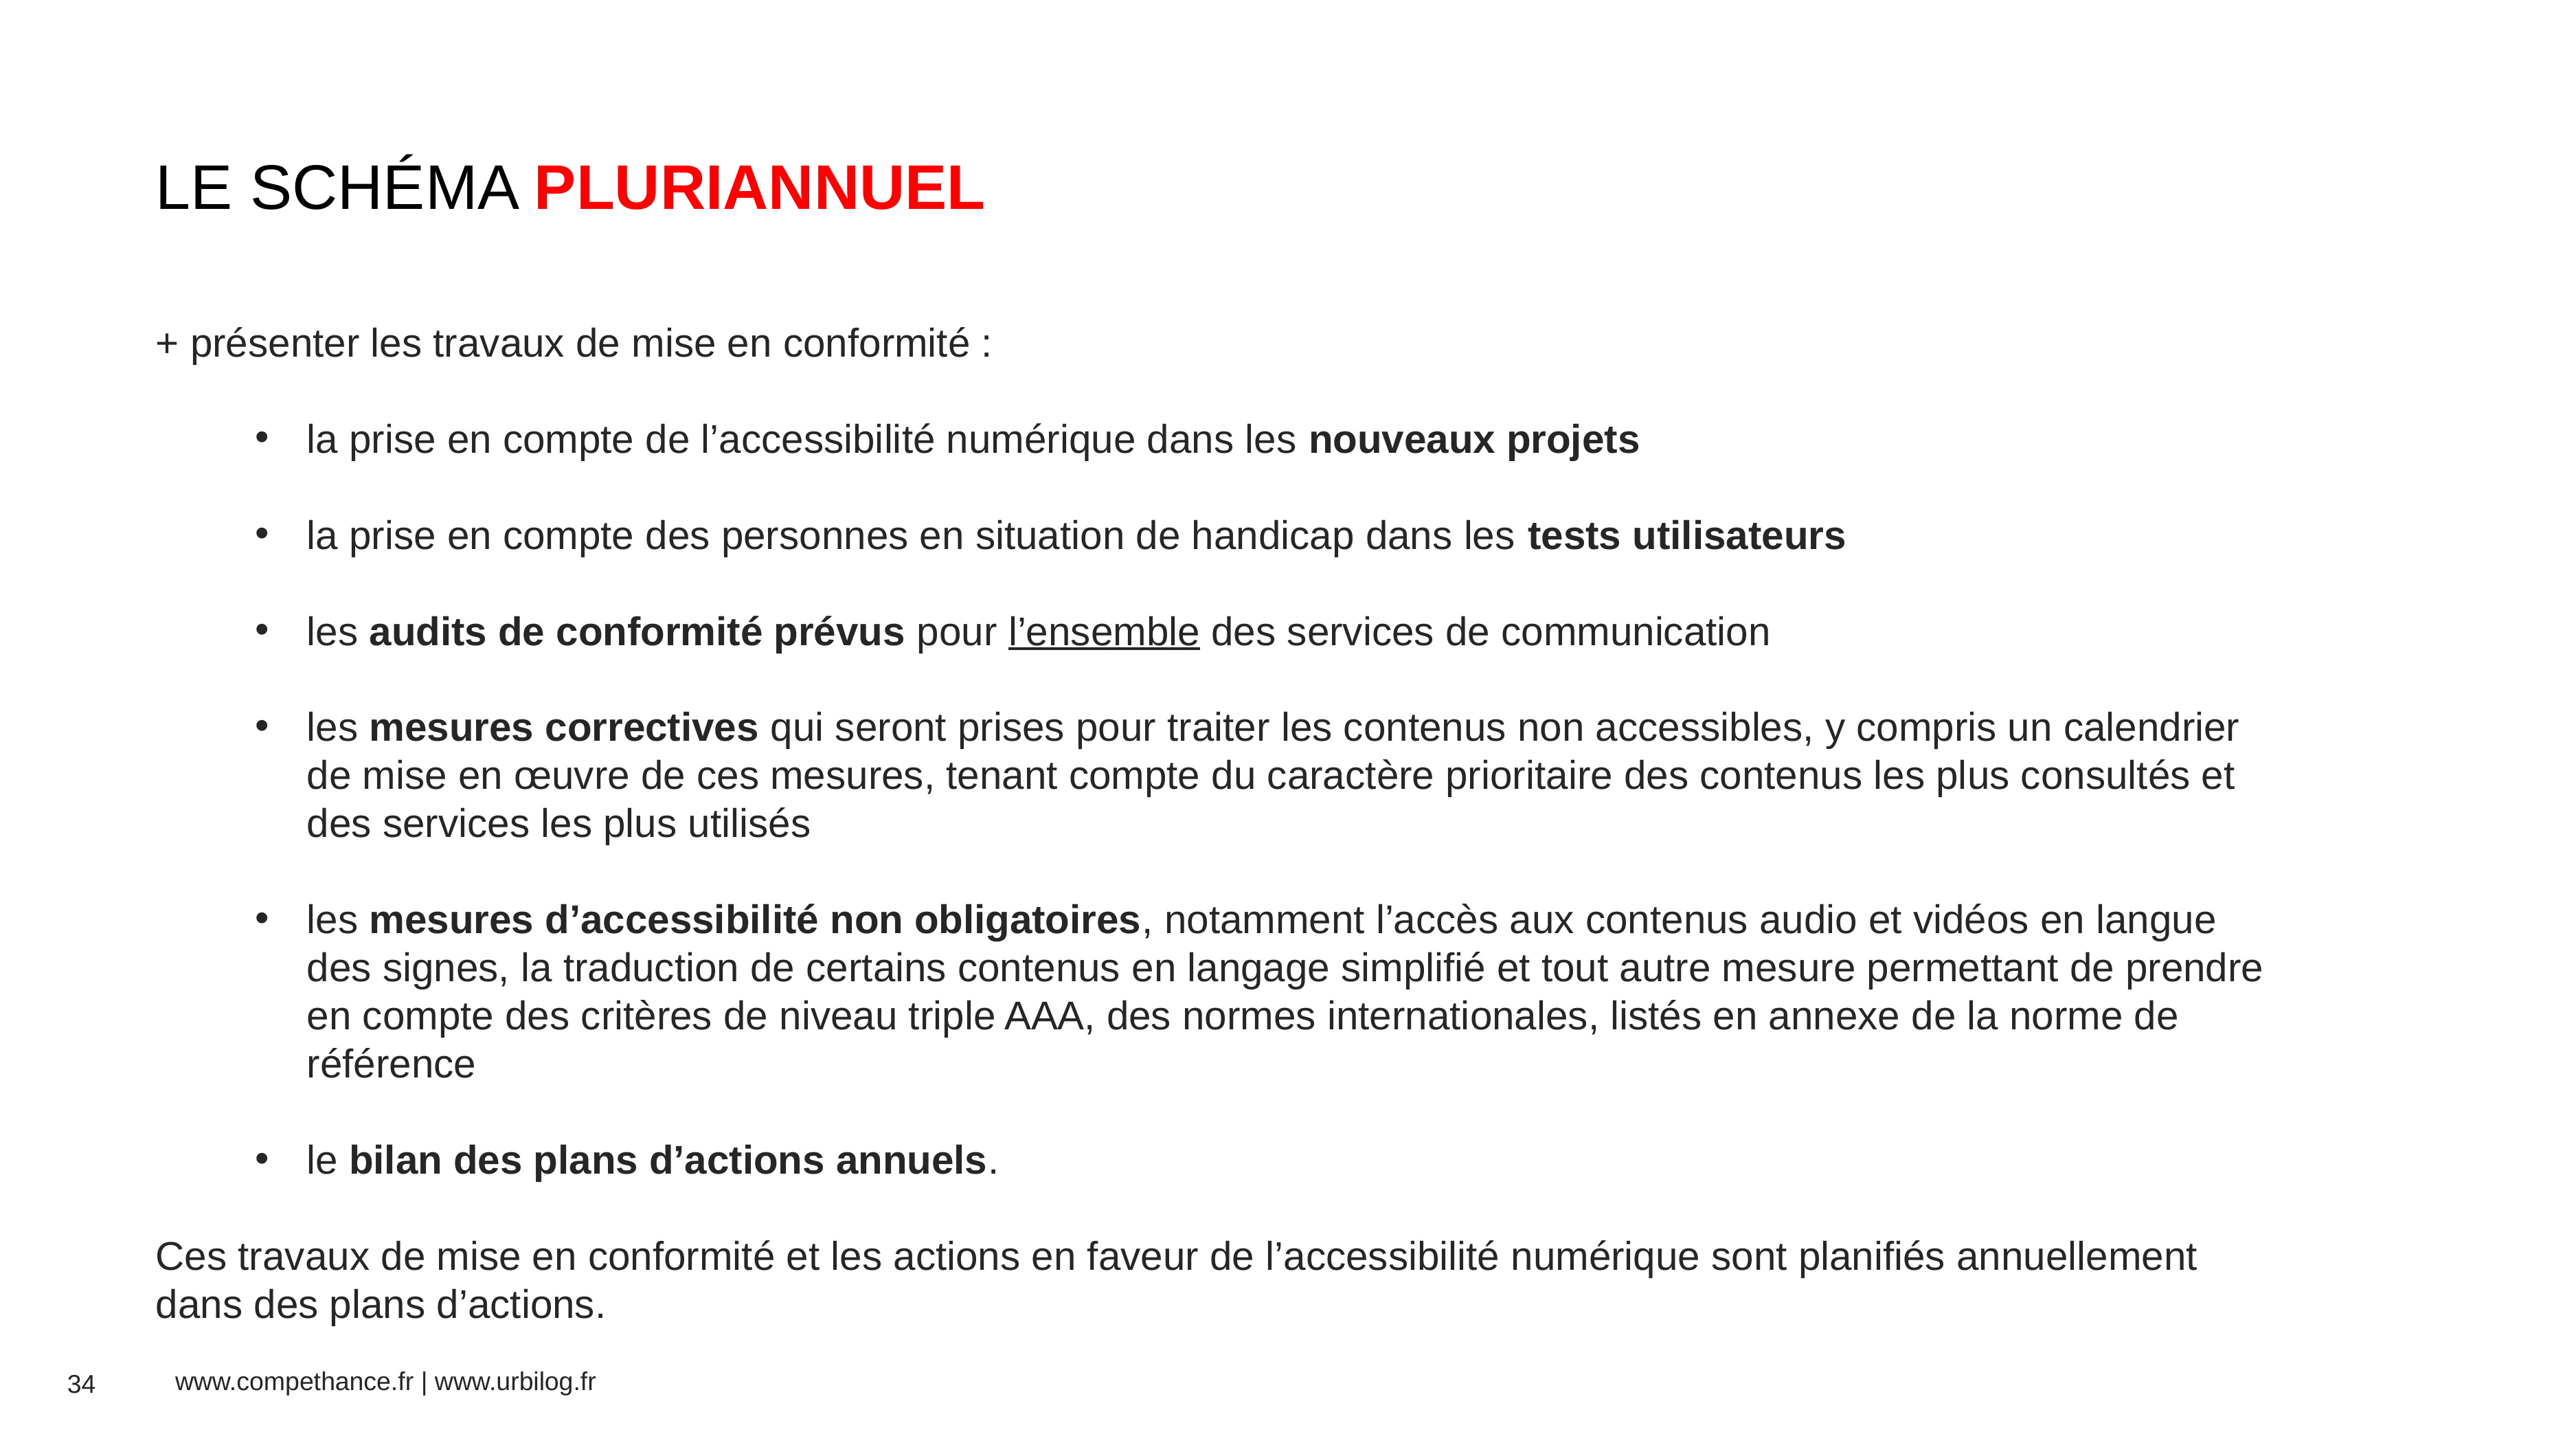

# LE SCHÉMA PLURIANNUEL
+ présenter les travaux de mise en conformité :

la prise en compte de l’accessibilité numérique dans les nouveaux projets

la prise en compte des personnes en situation de handicap dans les tests utilisateurs

les audits de conformité prévus pour l’ensemble des services de communication

les mesures correctives qui seront prises pour traiter les contenus non accessibles, y compris un calendrier de mise en œuvre de ces mesures, tenant compte du caractère prioritaire des contenus les plus consultés et des services les plus utilisés

les mesures d’accessibilité non obligatoires, notamment l’accès aux contenus audio et vidéos en langue des signes, la traduction de certains contenus en langage simplifié et tout autre mesure permettant de prendre en compte des critères de niveau triple AAA, des normes internationales, listés en annexe de la norme de référence

le bilan des plans d’actions annuels.

Ces travaux de mise en conformité et les actions en faveur de l’accessibilité numérique sont planifiés annuellement dans des plans d’actions.